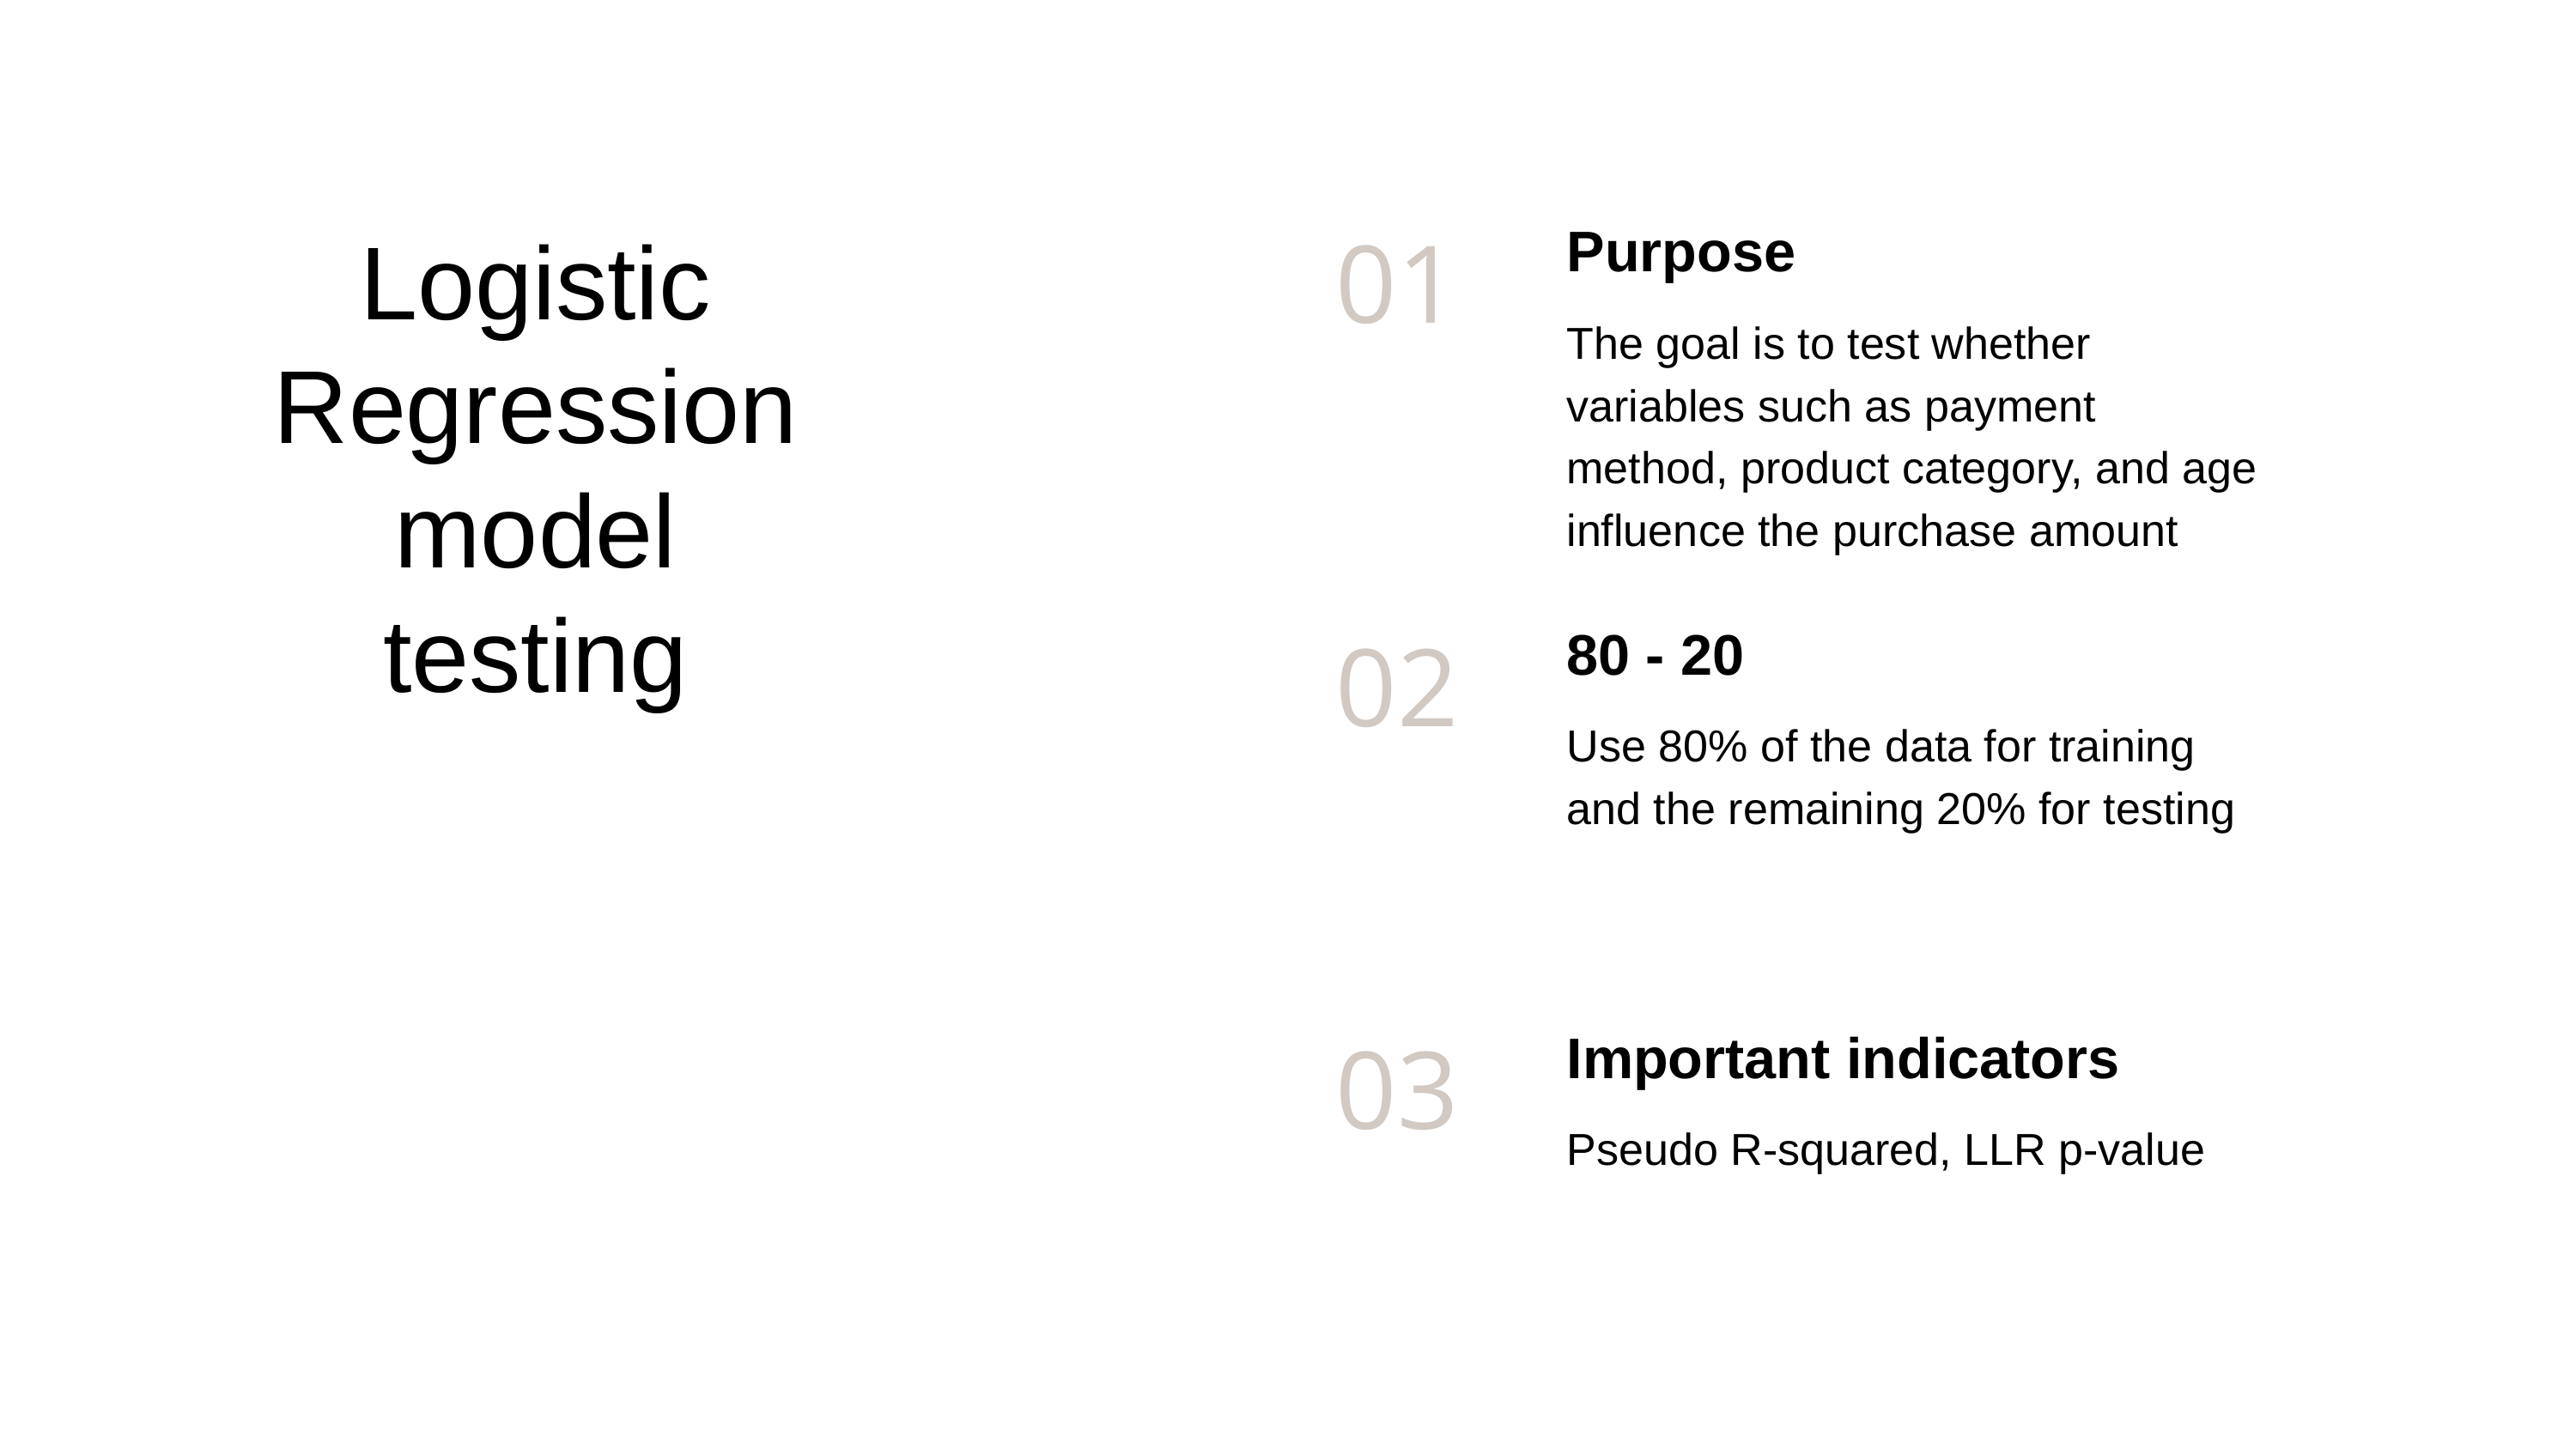

Purpose
Logistic Regression model testing

01
The goal is to test whether variables such as payment method, product category, and age influence the purchase amount
80 - 20
02
Use 80% of the data for training and the remaining 20% for testing
Important indicators
03
Pseudo R-squared, LLR p-value